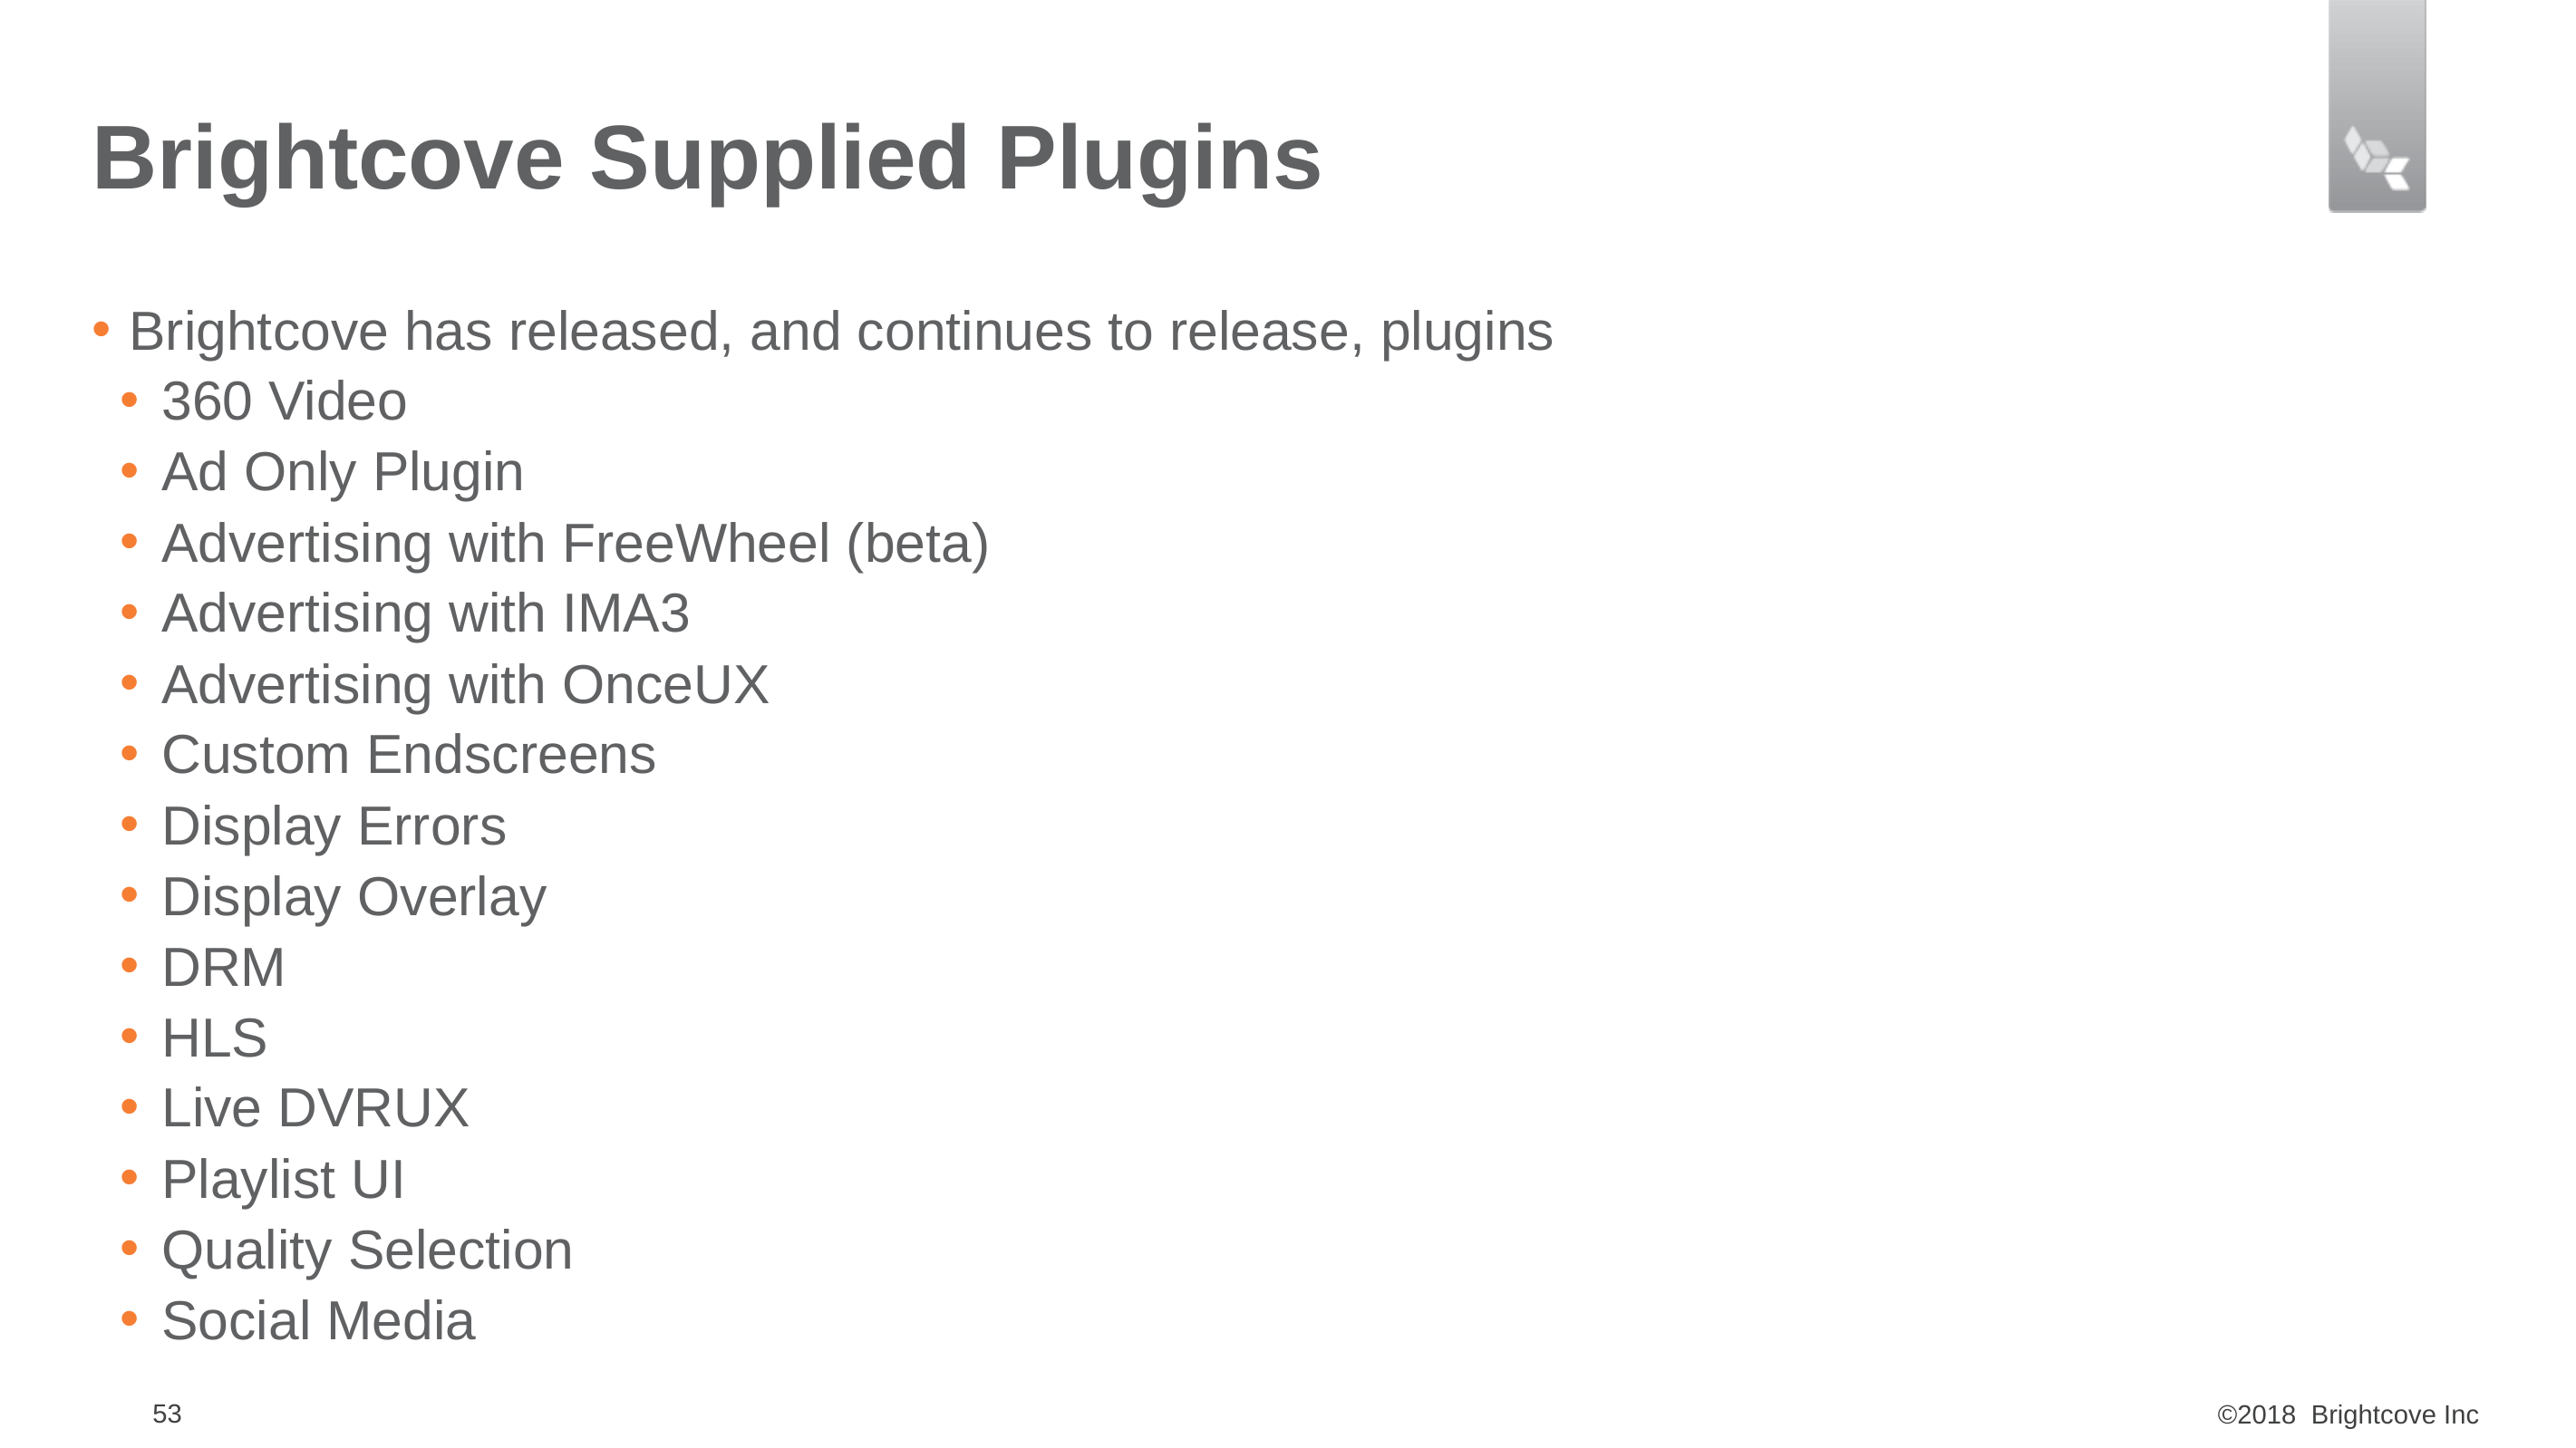

# Brightcove Supplied Plugins
Brightcove has released, and continues to release, plugins
360 Video
Ad Only Plugin
Advertising with FreeWheel (beta)
Advertising with IMA3
Advertising with OnceUX
Custom Endscreens
Display Errors
Display Overlay
DRM
HLS
Live DVRUX
Playlist UI
Quality Selection
Social Media
53